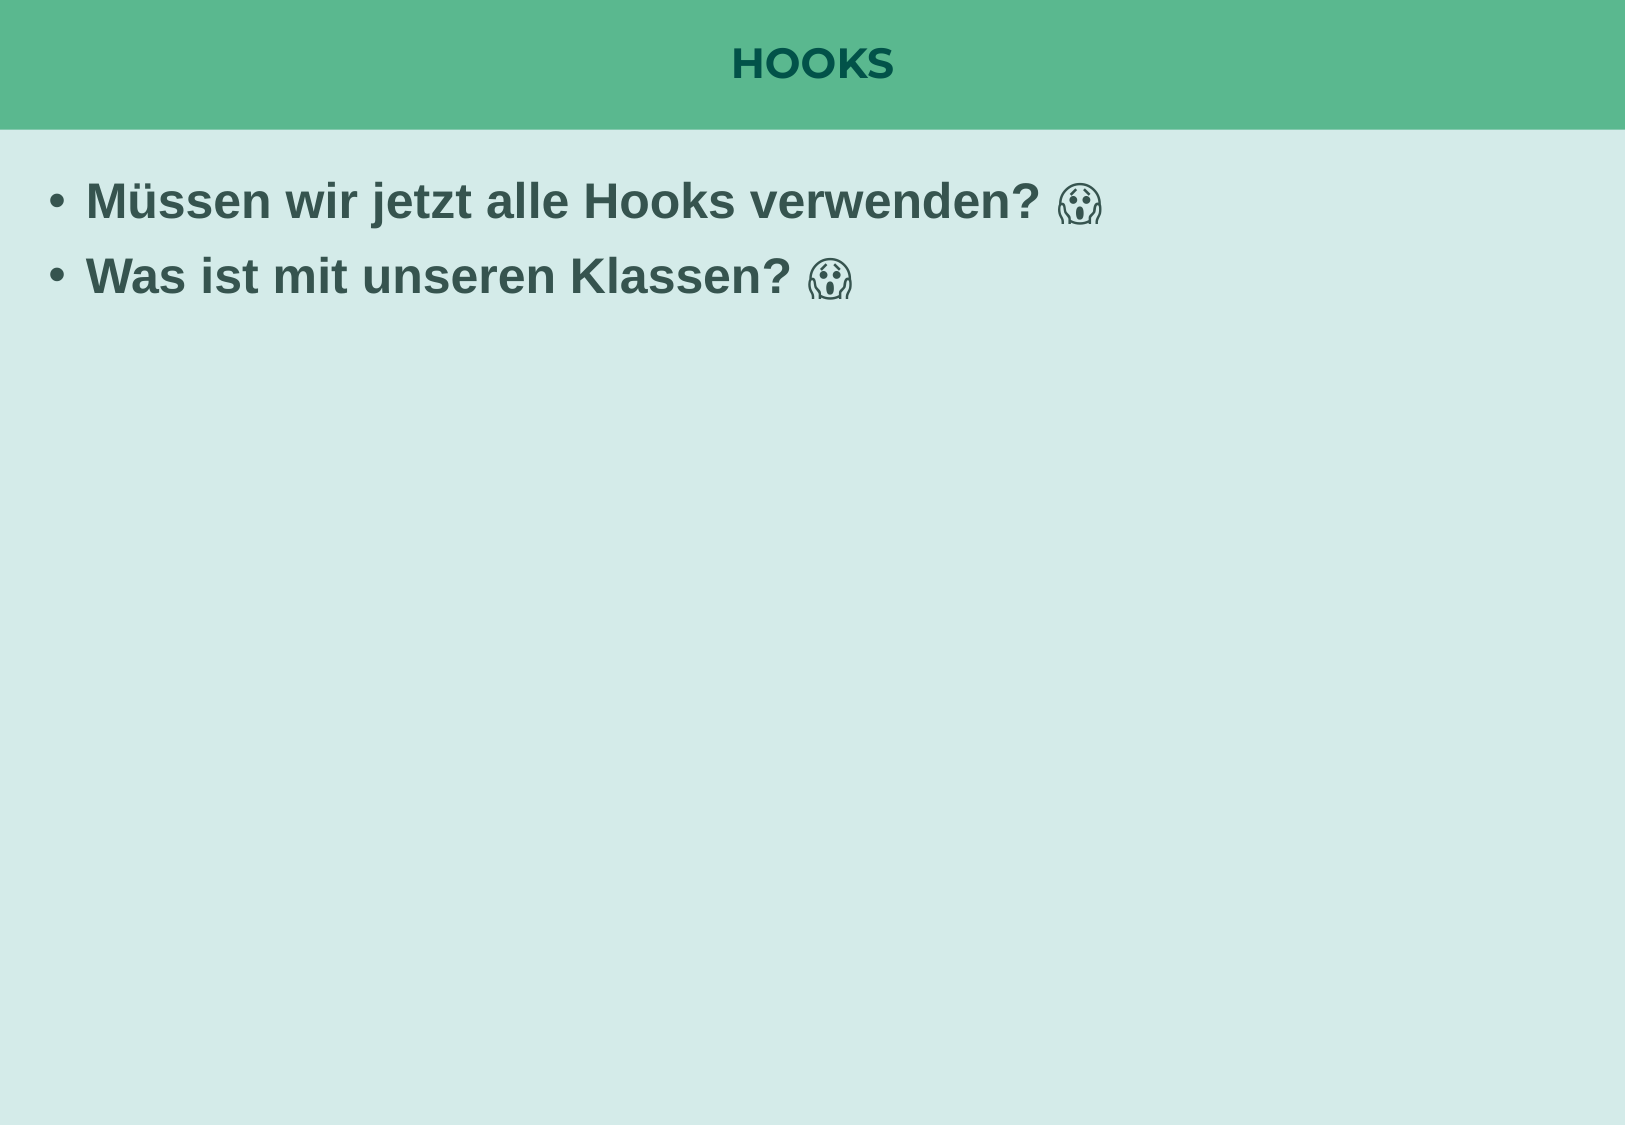

# Hooks
Müssen wir jetzt alle Hooks verwenden? 😱
Was ist mit unseren Klassen? 😱